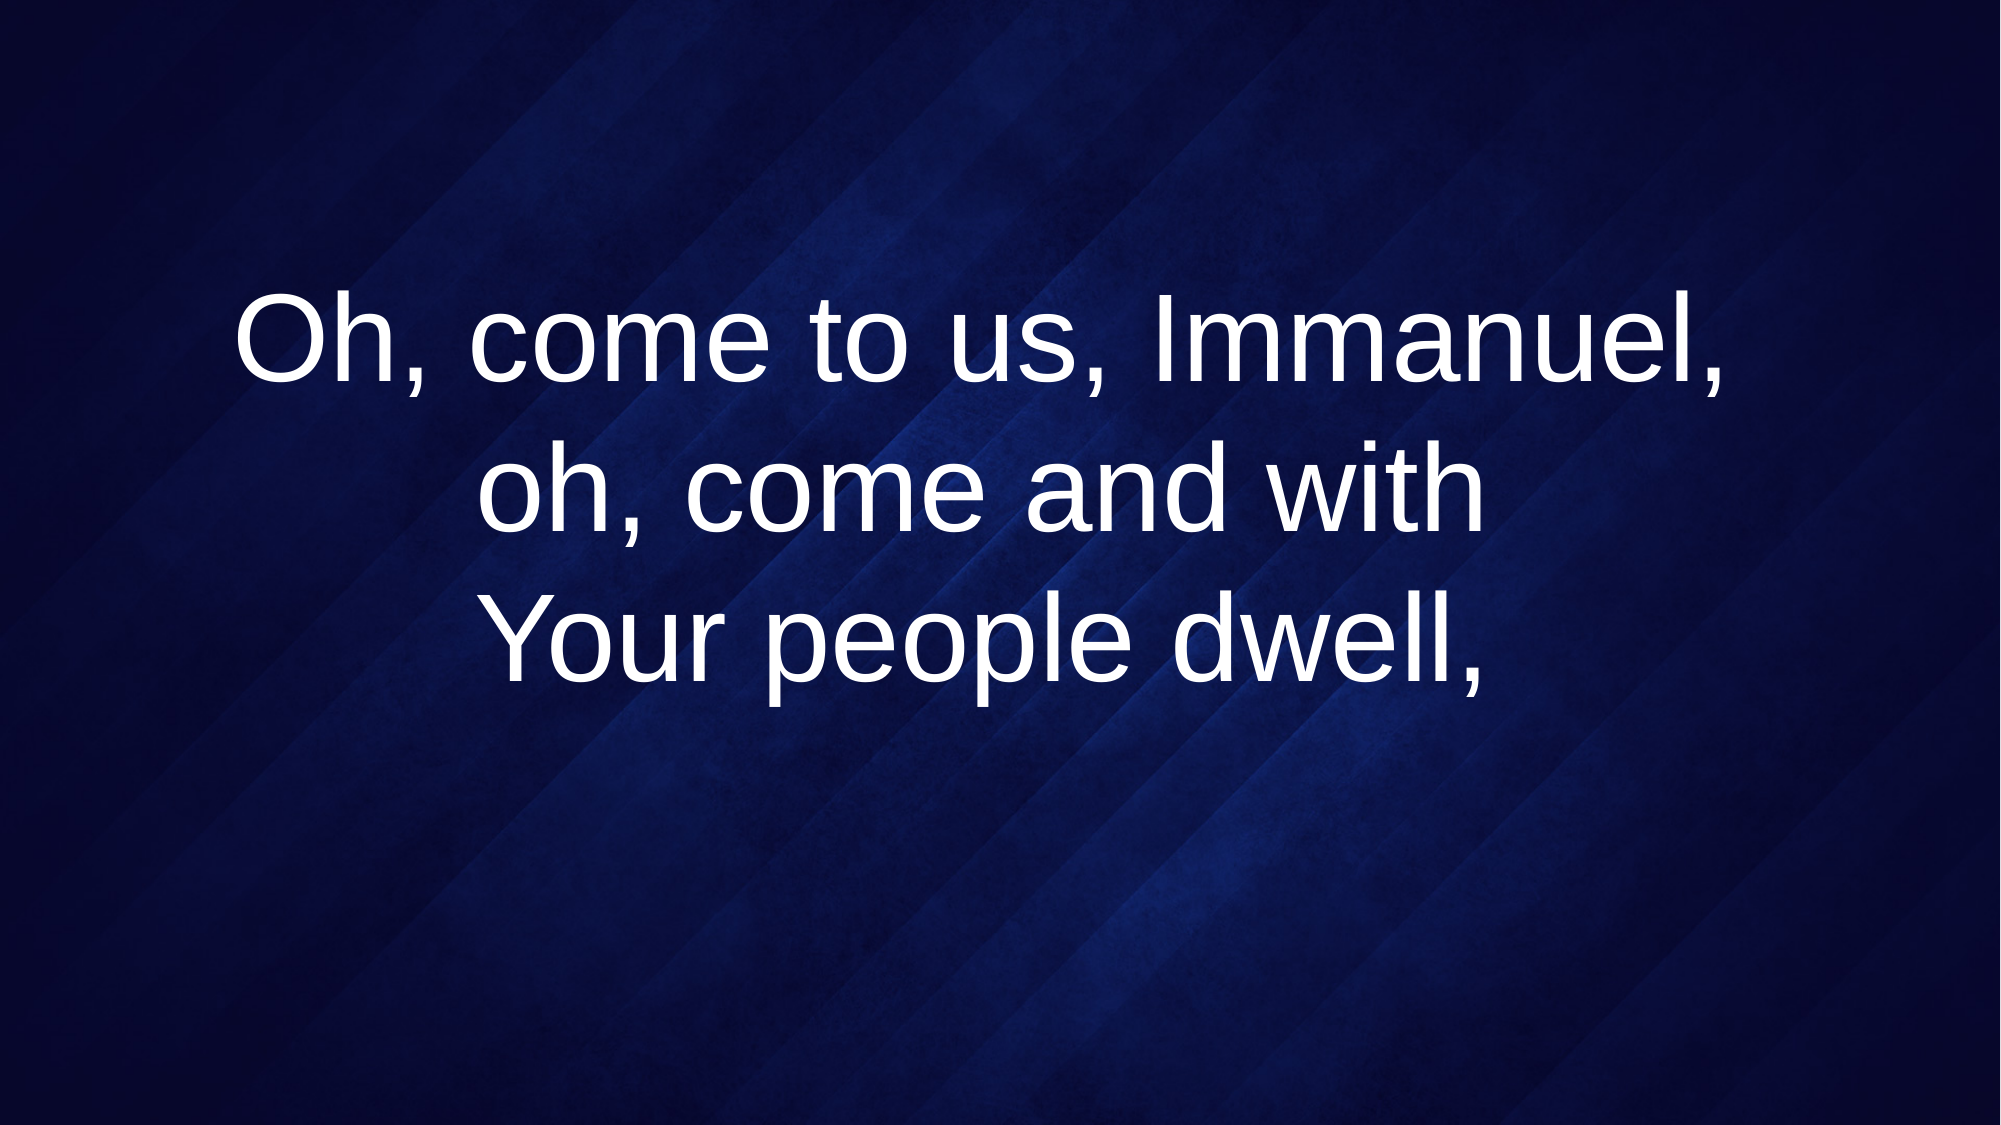

# Oh, come to us, Immanuel, oh, come and with Your people dwell,